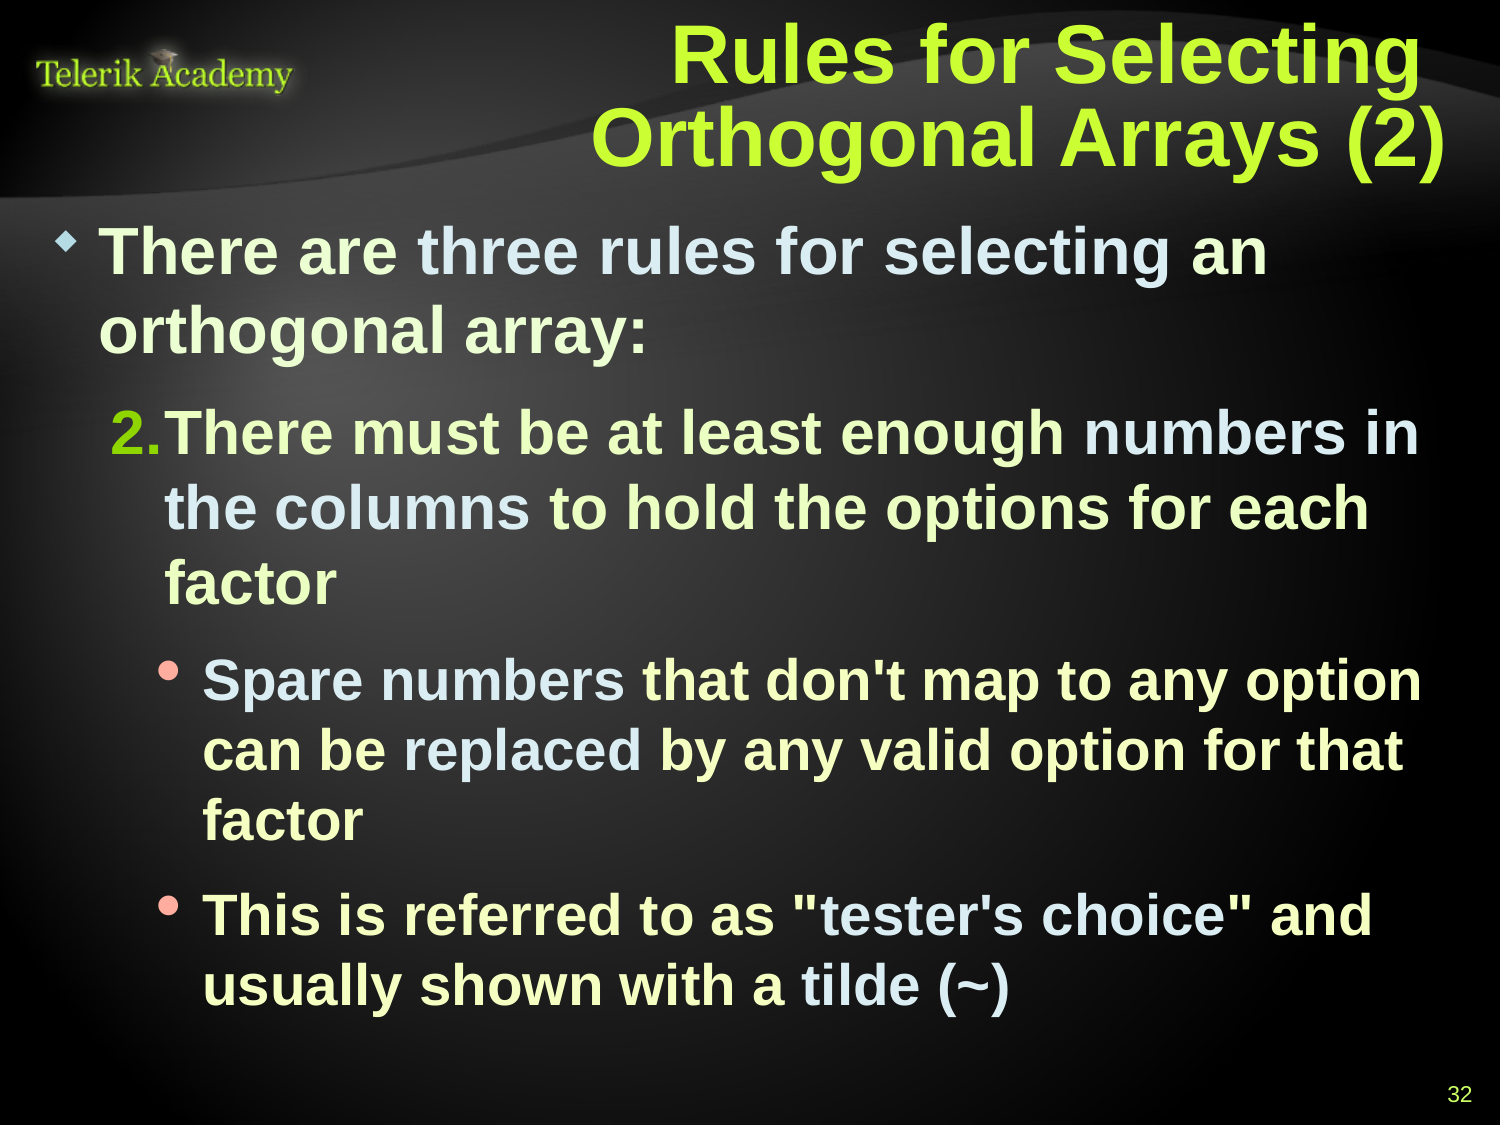

# Rules for Selecting Orthogonal Arrays (2)
There are three rules for selecting an orthogonal array:
There must be at least enough numbers in the columns to hold the options for each factor
Spare numbers that don't map to any option can be replaced by any valid option for that factor
This is referred to as "tester's choice" and usually shown with a tilde (~)
32